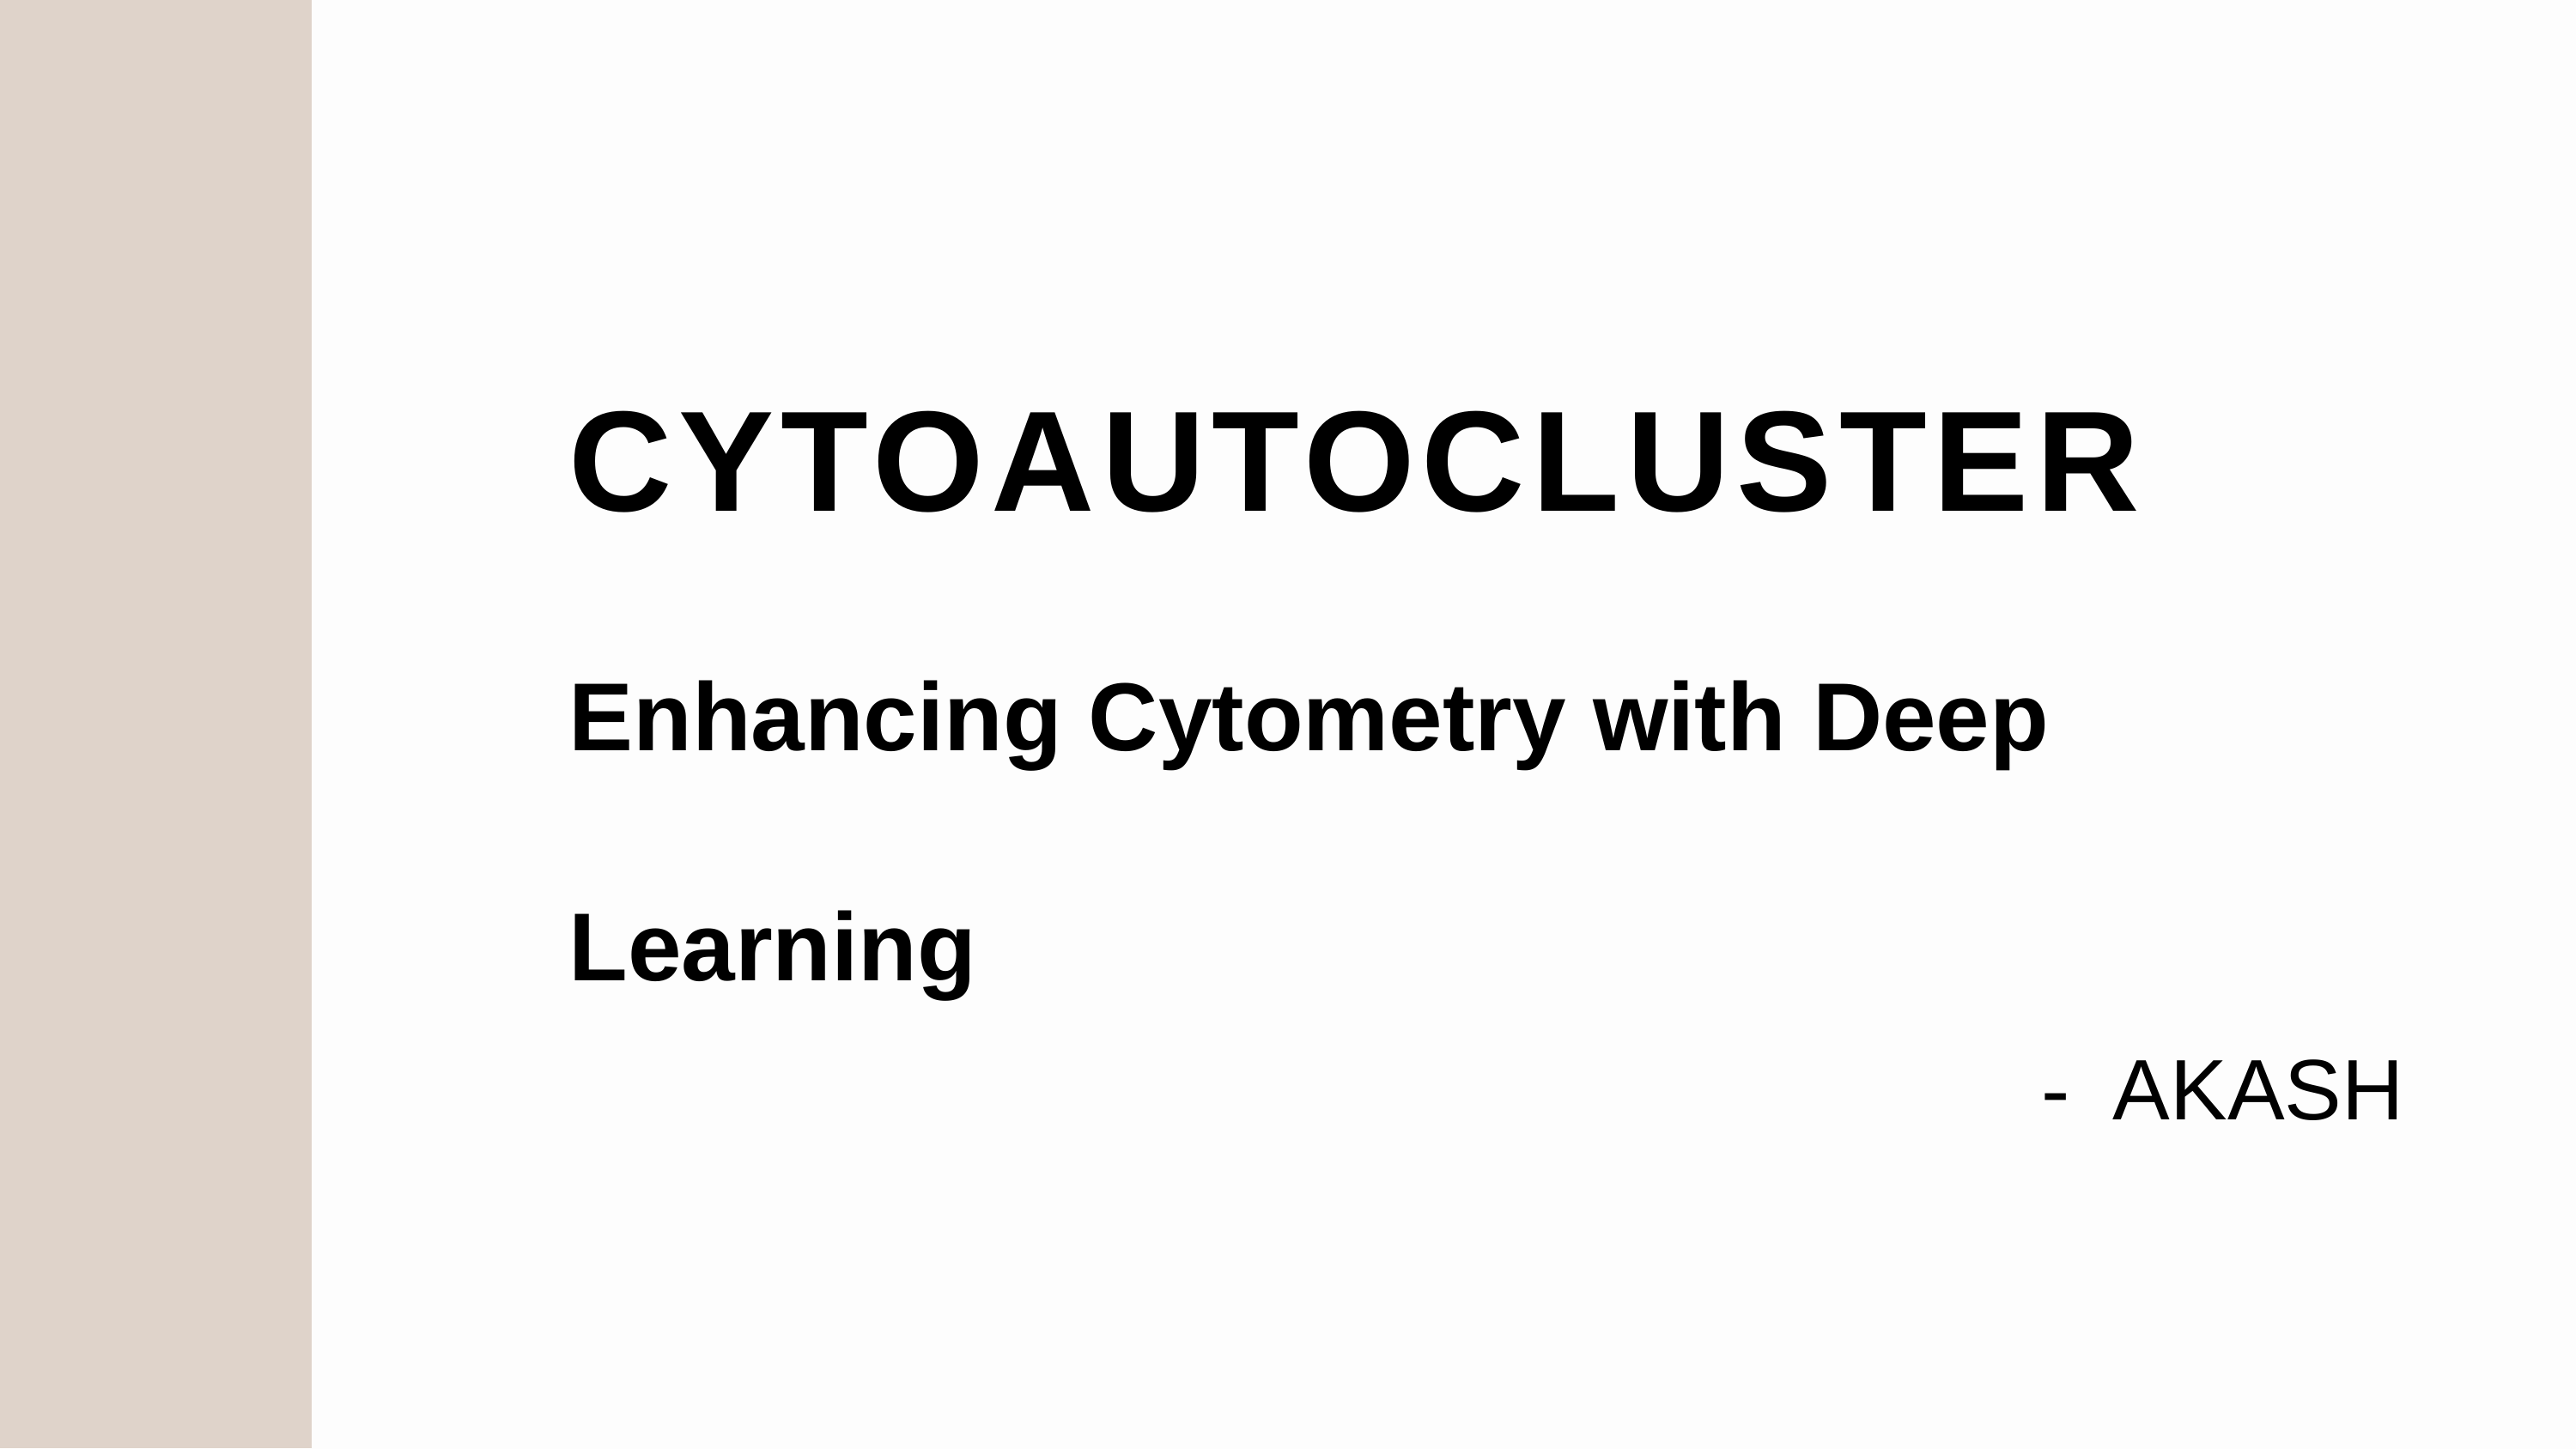

CYTOAUTOCLUSTER
Enhancing Cytometry with Deep Learning

 -  AKASH